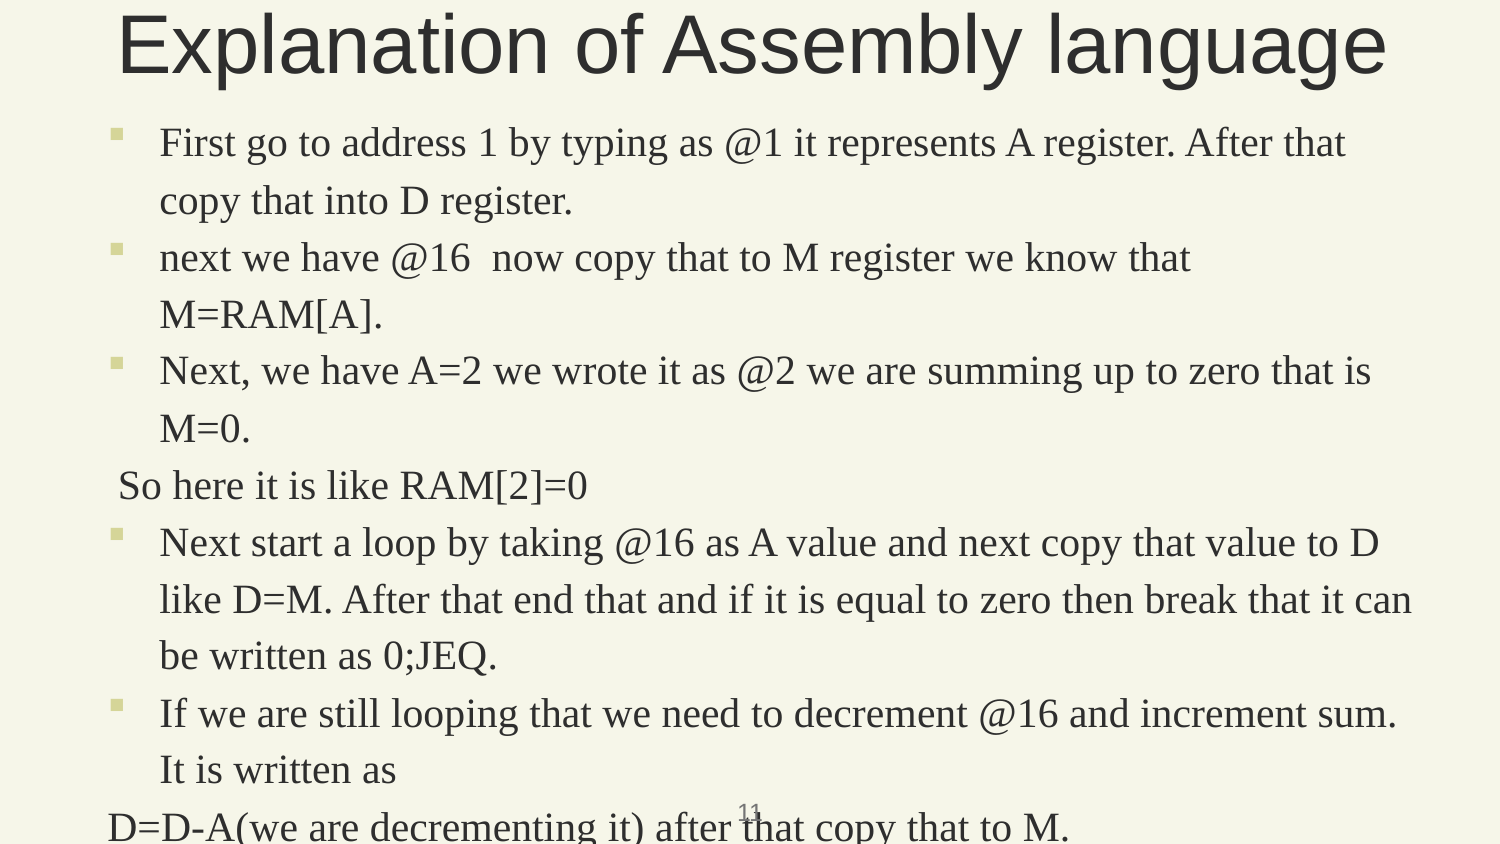

# Explanation of Assembly language
First go to address 1 by typing as @1 it represents A register. After that copy that into D register.
next we have @16  now copy that to M register we know that M=RAM[A].
Next, we have A=2 we wrote it as @2 we are summing up to zero that is M=0.
 So here it is like RAM[2]=0
Next start a loop by taking @16 as A value and next copy that value to D like D=M. After that end that and if it is equal to zero then break that it can be written as 0;JEQ.
If we are still looping that we need to decrement @16 and increment sum. It is written as
D=D-A(we are decrementing it) after that copy that to M.

11